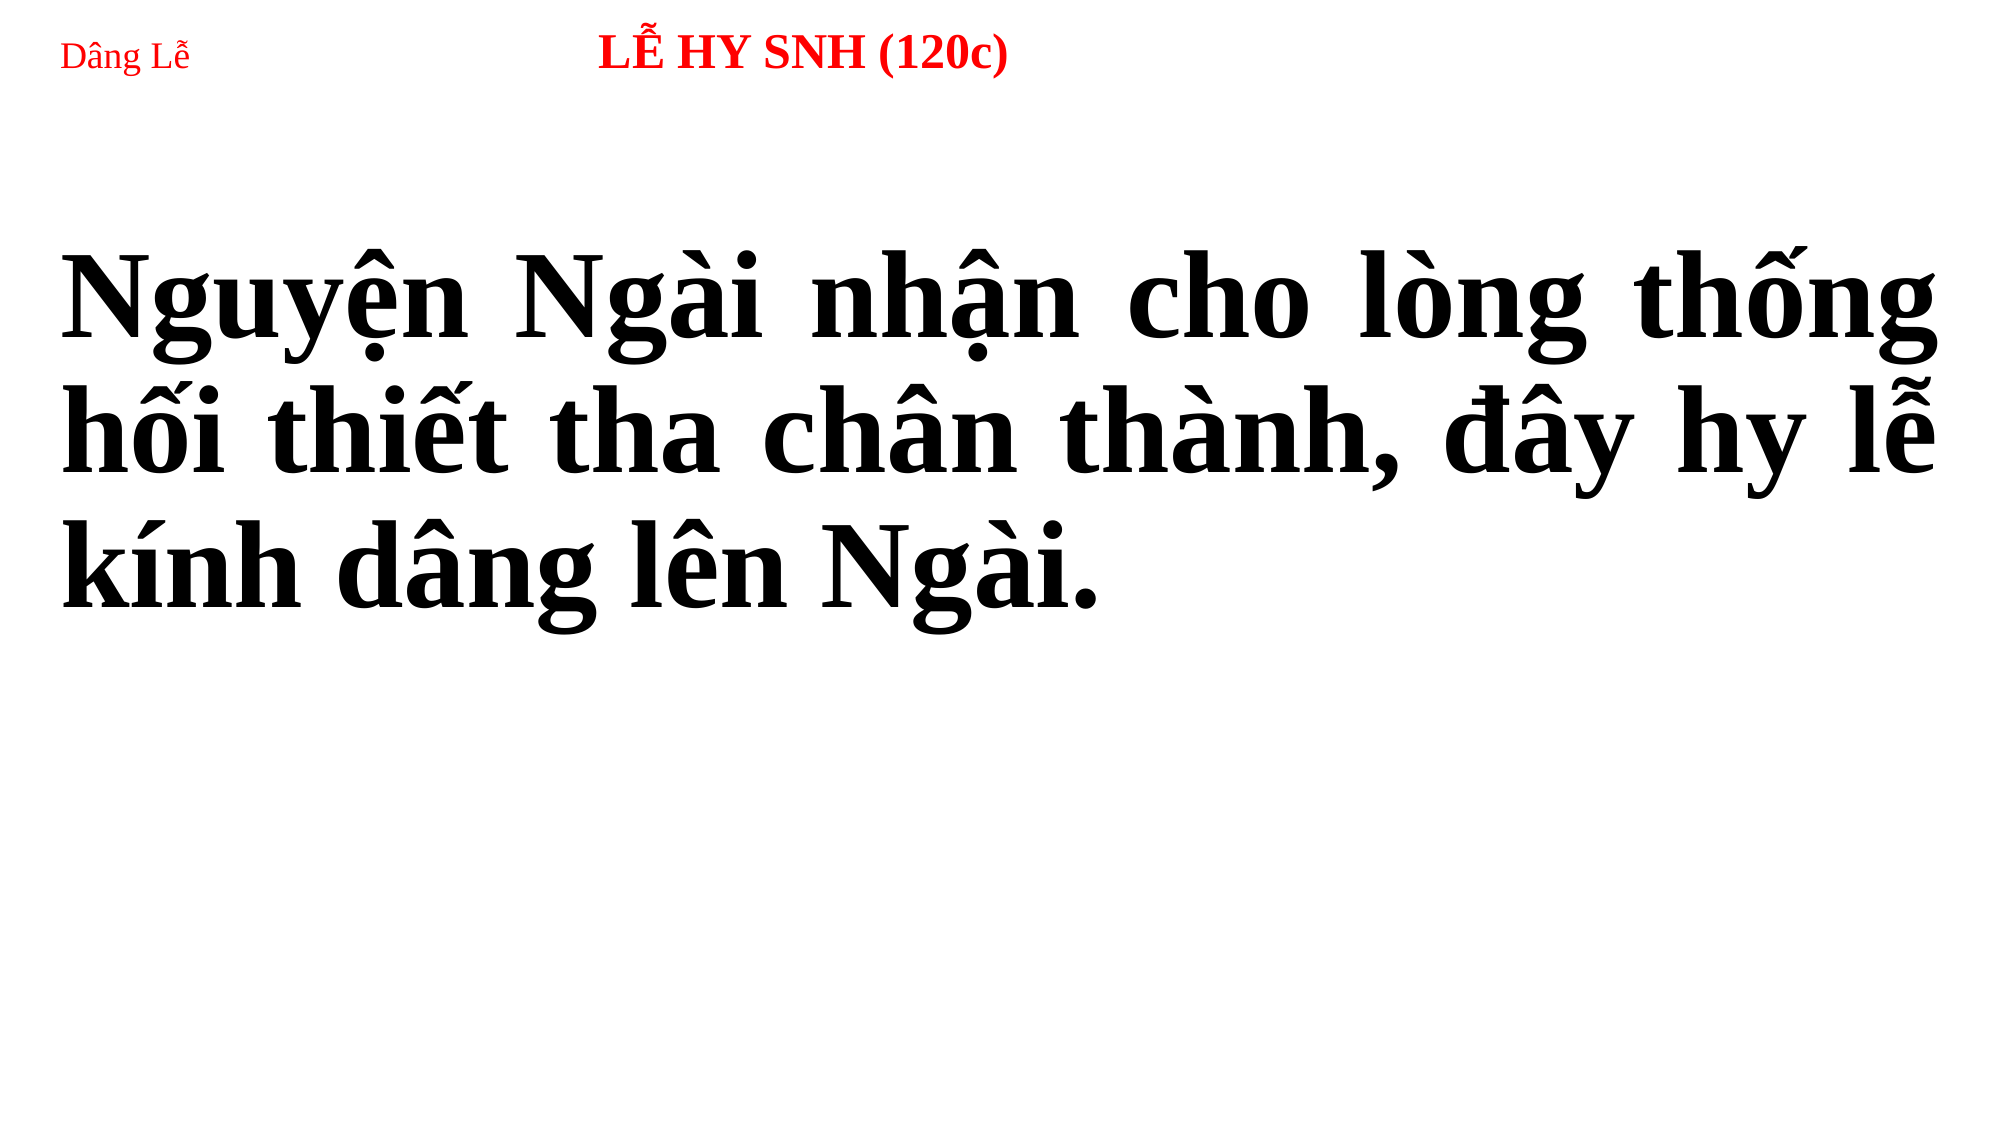

# Dâng Lễ                                           LỄ HY SNH (120c)
Nguyện Ngài nhận cho lòng thống hối thiết tha chân thành, đây hy lễ kính dâng lên Ngài.